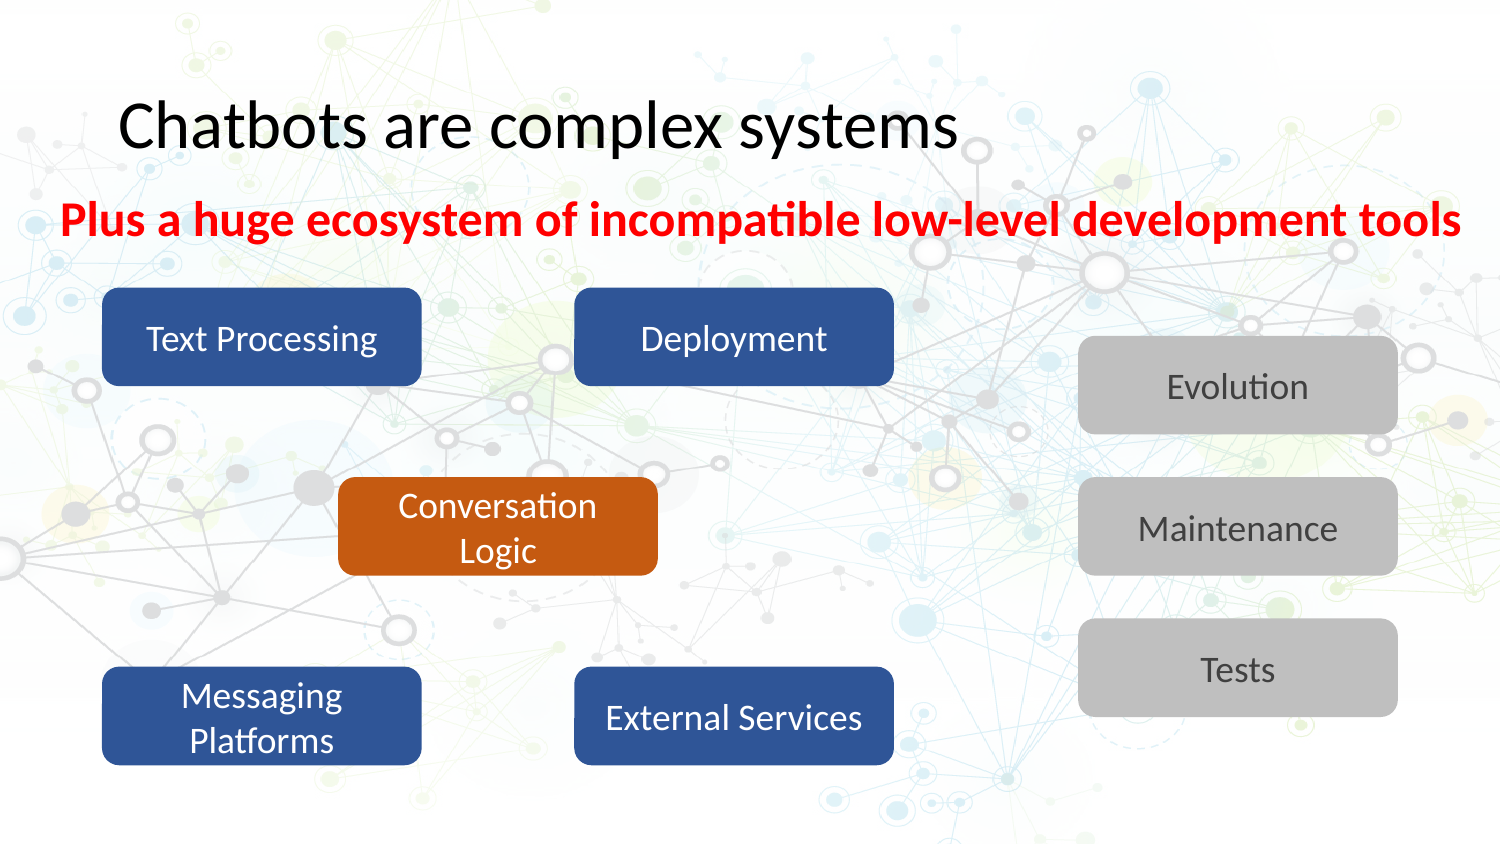

# Chatbots are complex systems
Plus a huge ecosystem of incompatible low-level development tools
Text Processing
Deployment
Evolution
Conversation Logic
Maintenance
Tests
Messaging Platforms
External Services